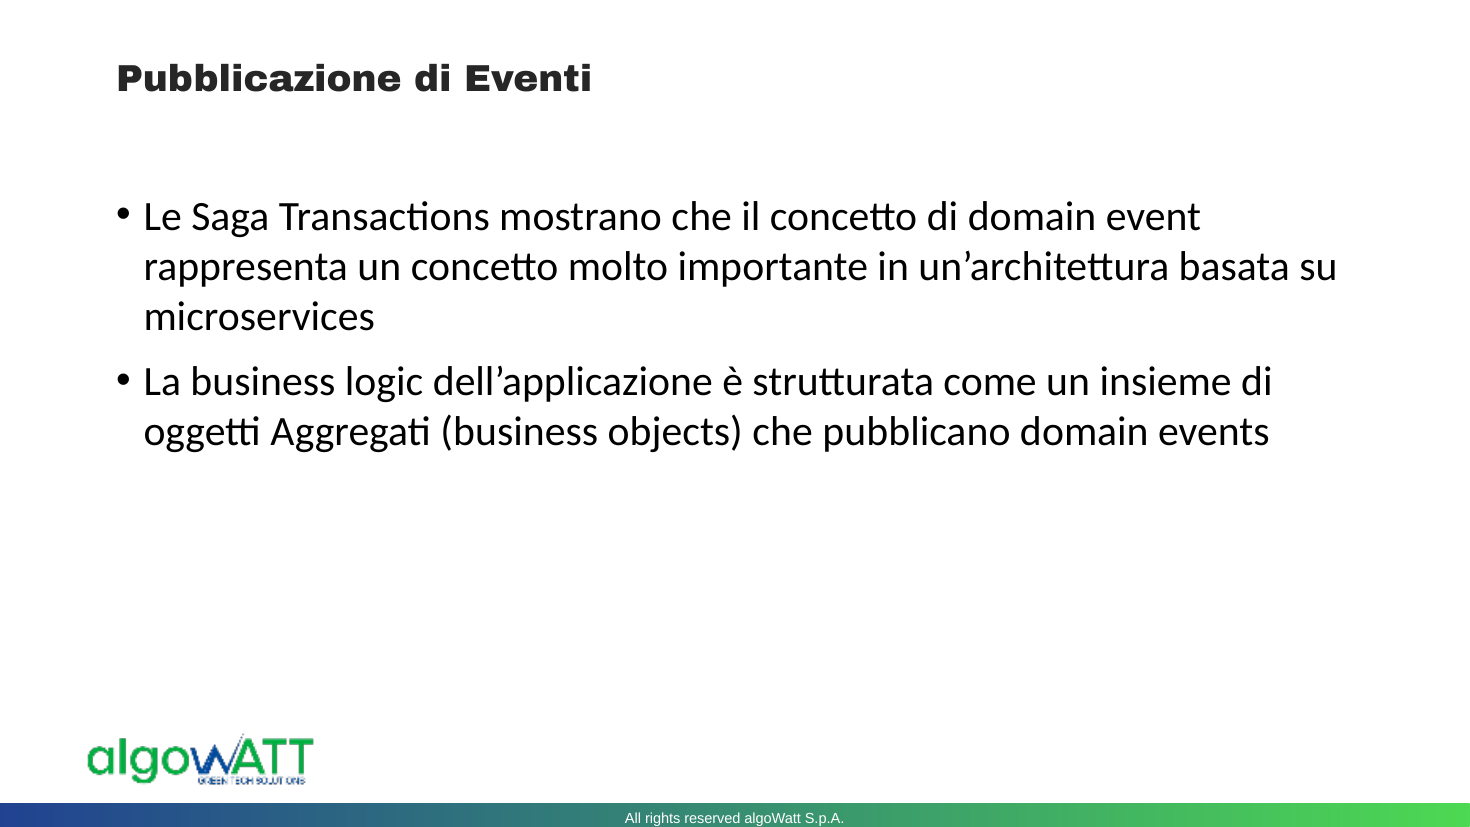

# Pubblicazione di Eventi
Le Saga Transactions mostrano che il concetto di domain event rappresenta un concetto molto importante in un’architettura basata su microservices
La business logic dell’applicazione è strutturata come un insieme di oggetti Aggregati (business objects) che pubblicano domain events

All rights reserved algoWatt S.p.A.